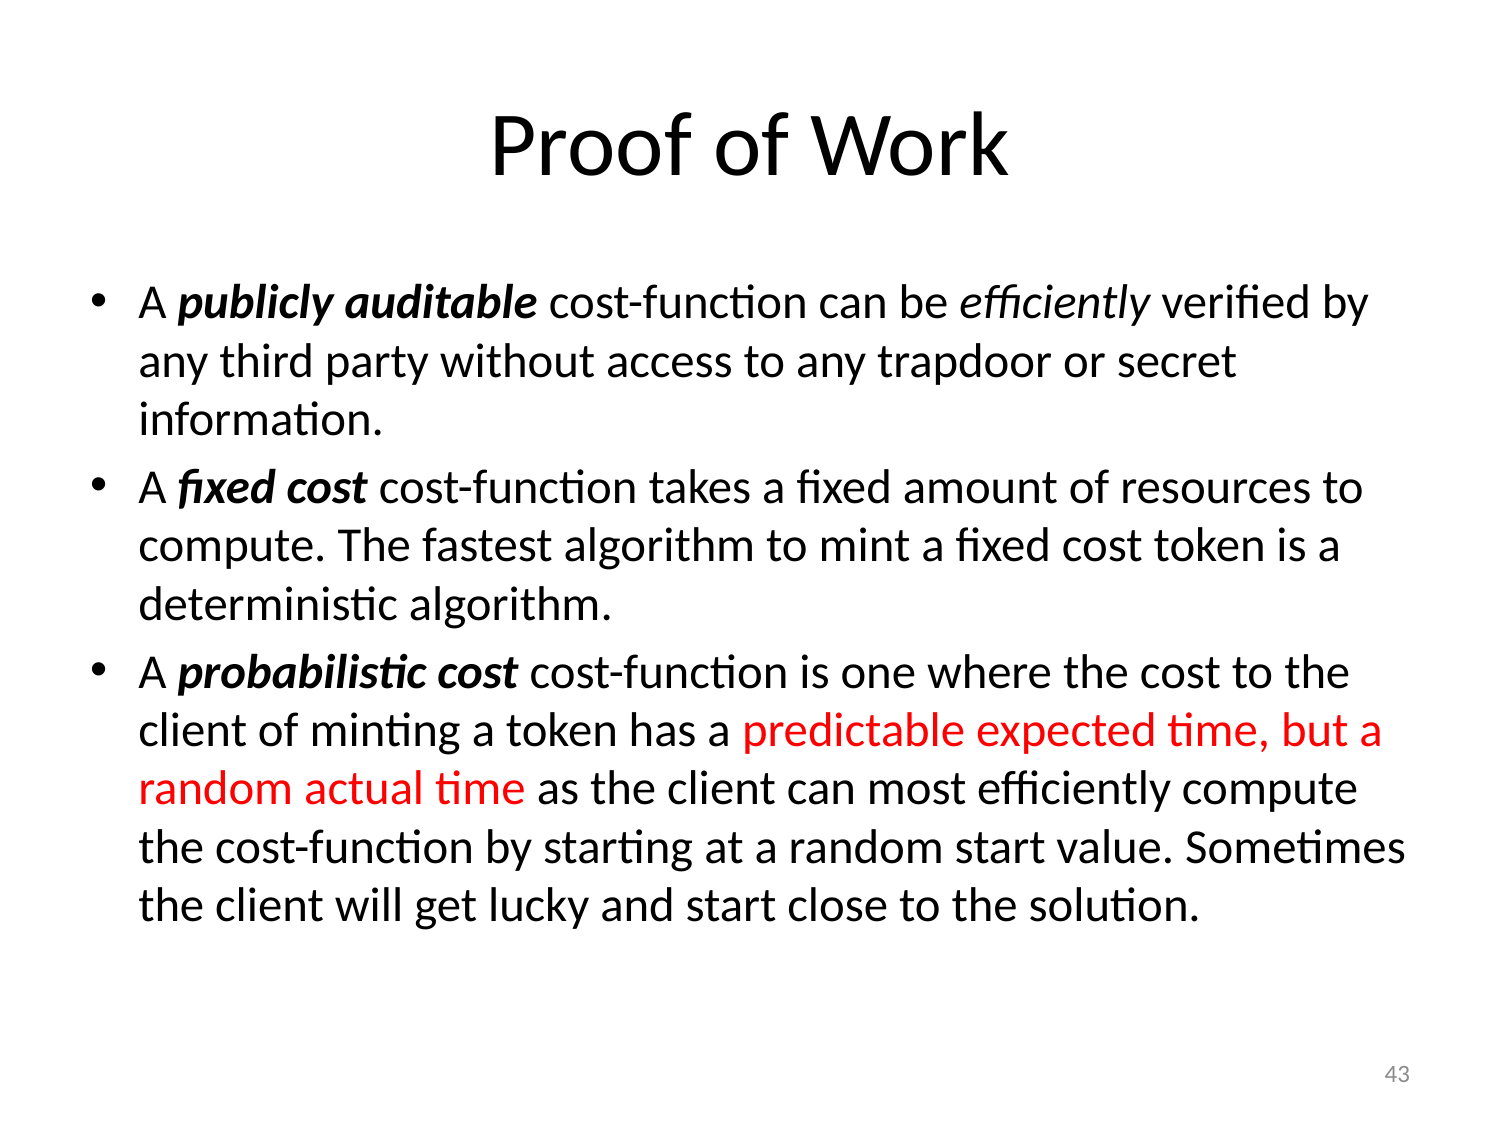

# Proof of Work
A publicly auditable cost-function can be efficiently verified by any third party without access to any trapdoor or secret information.
A fixed cost cost-function takes a fixed amount of resources to compute. The fastest algorithm to mint a fixed cost token is a deterministic algorithm.
A probabilistic cost cost-function is one where the cost to the client of minting a token has a predictable expected time, but a random actual time as the client can most efficiently compute the cost-function by starting at a random start value. Sometimes the client will get lucky and start close to the solution.

43